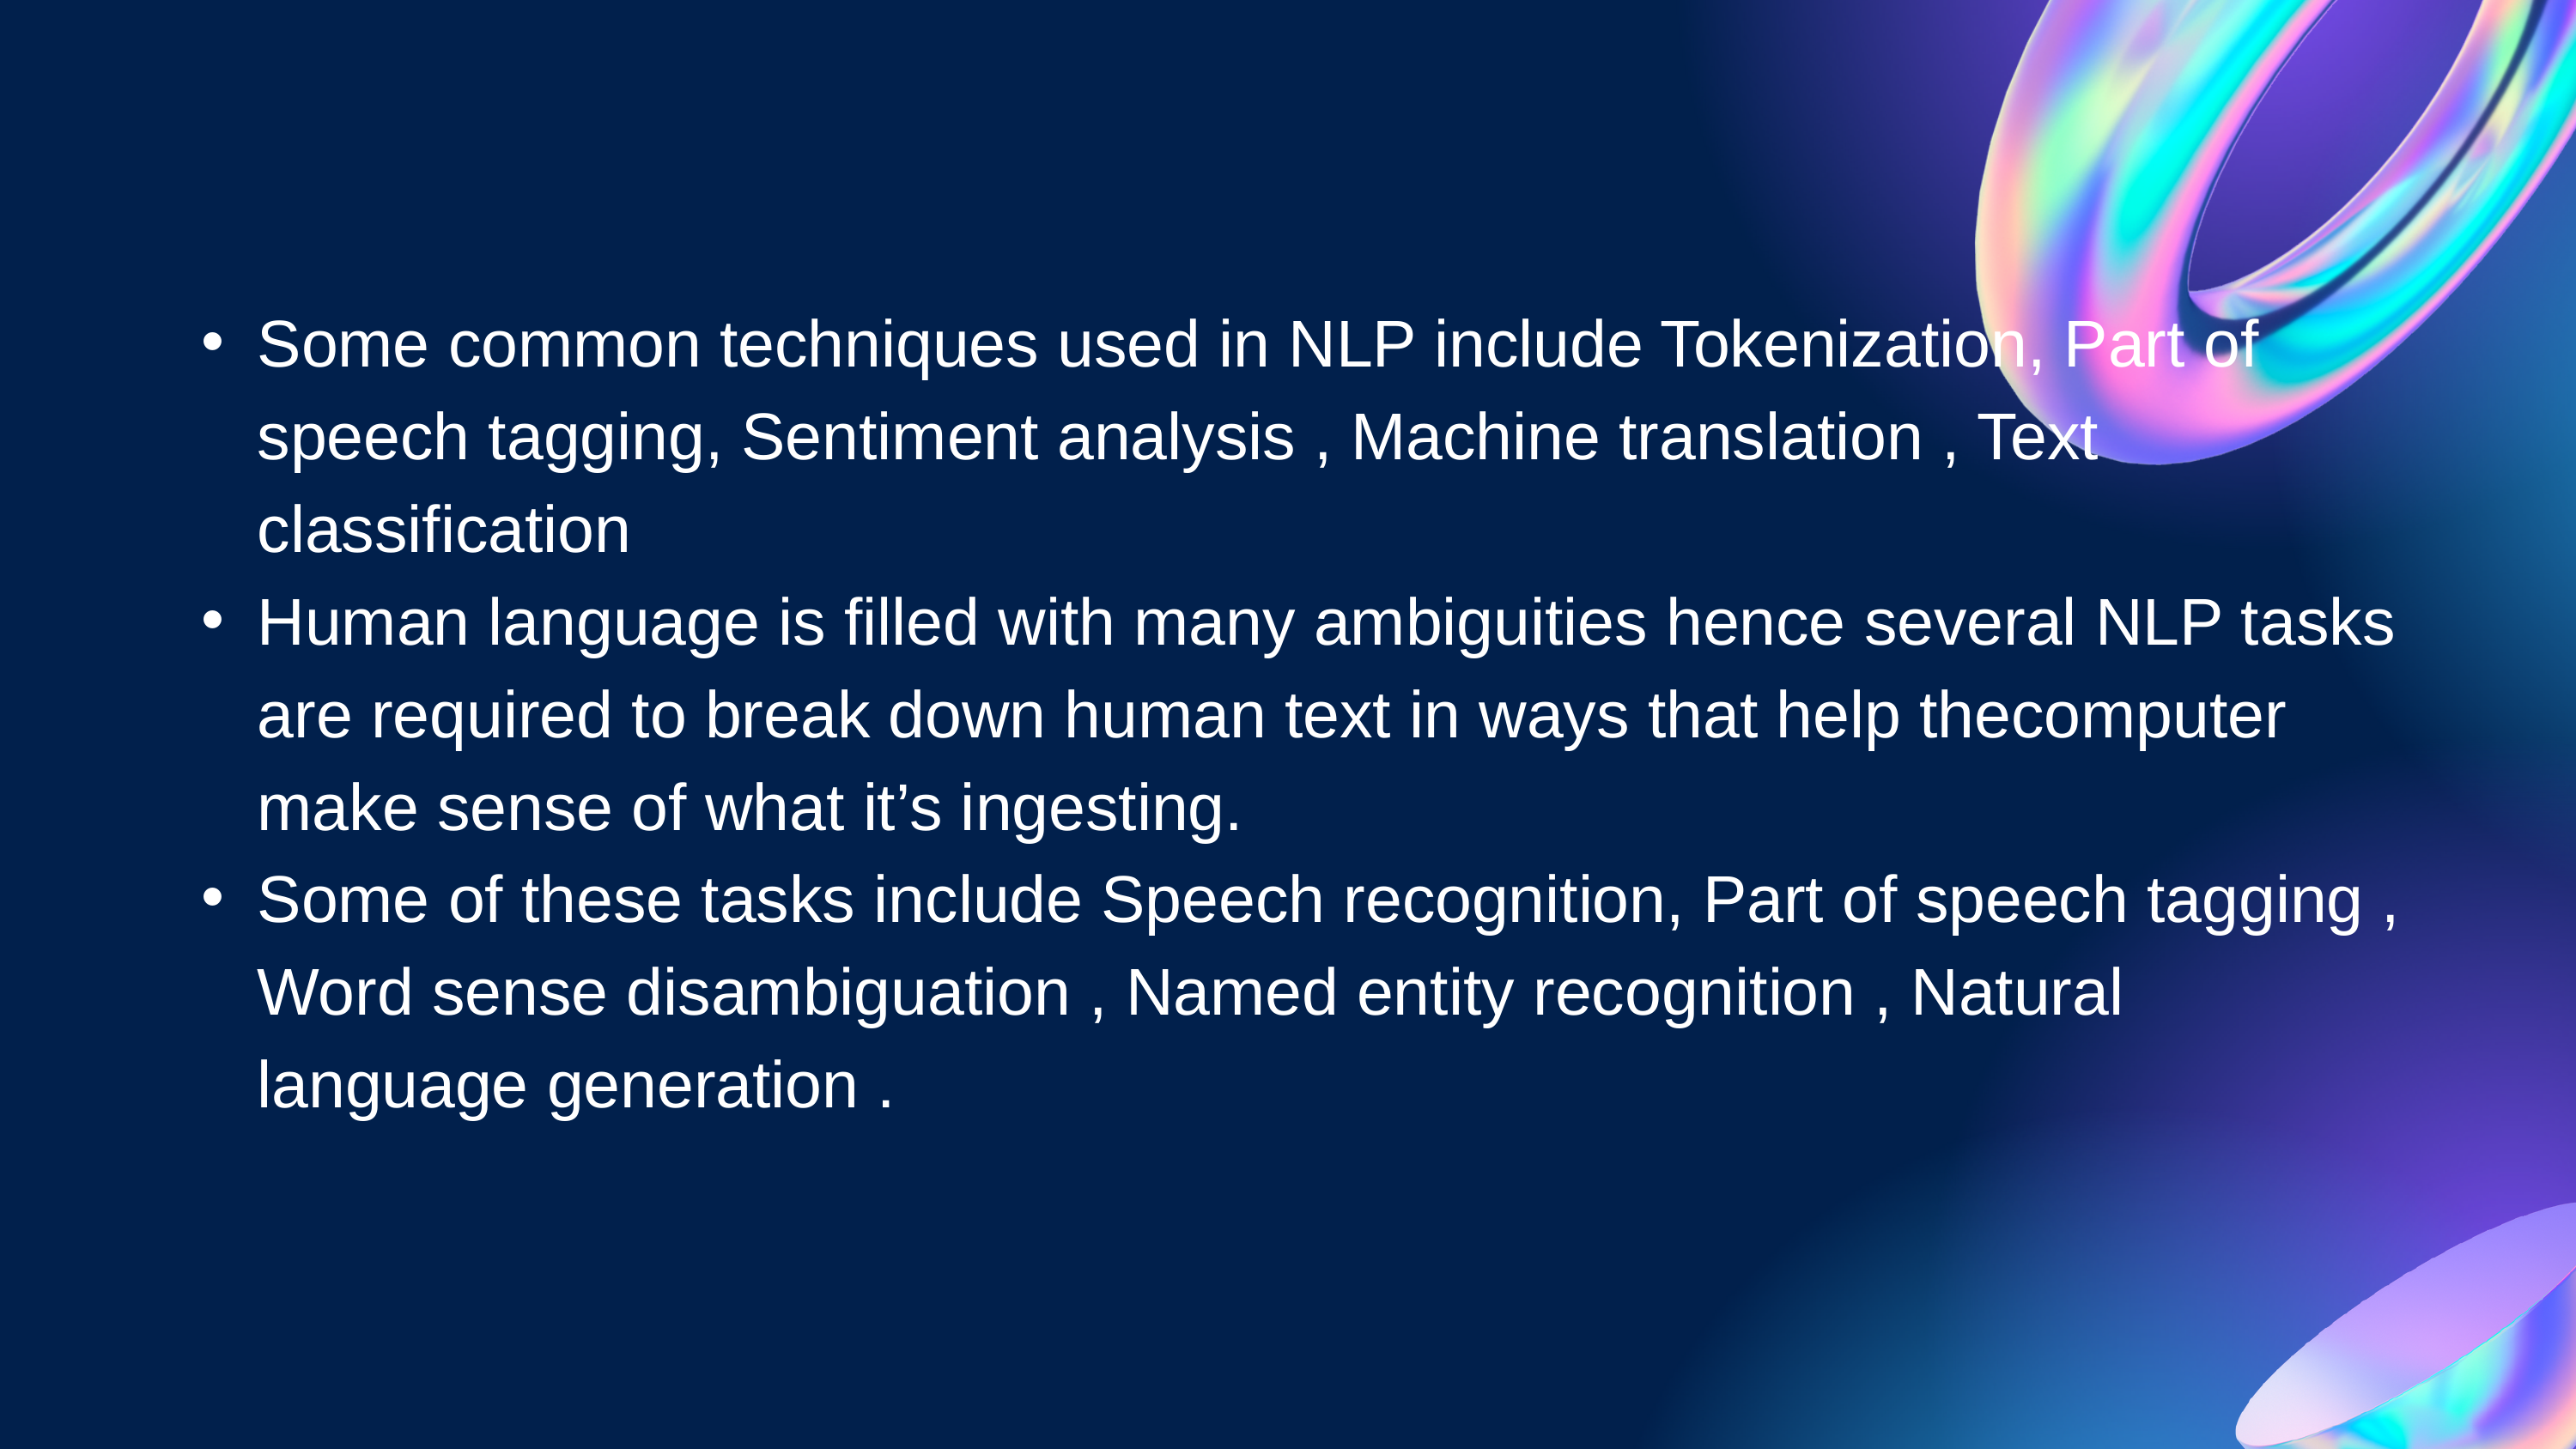

Some common techniques used in NLP include Tokenization, Part of speech tagging, Sentiment analysis , Machine translation , Text classification
Human language is filled with many ambiguities hence several NLP tasks are required to break down human text in ways that help thecomputer make sense of what it’s ingesting.
Some of these tasks include Speech recognition, Part of speech tagging , Word sense disambiguation , Named entity recognition , Natural language generation .